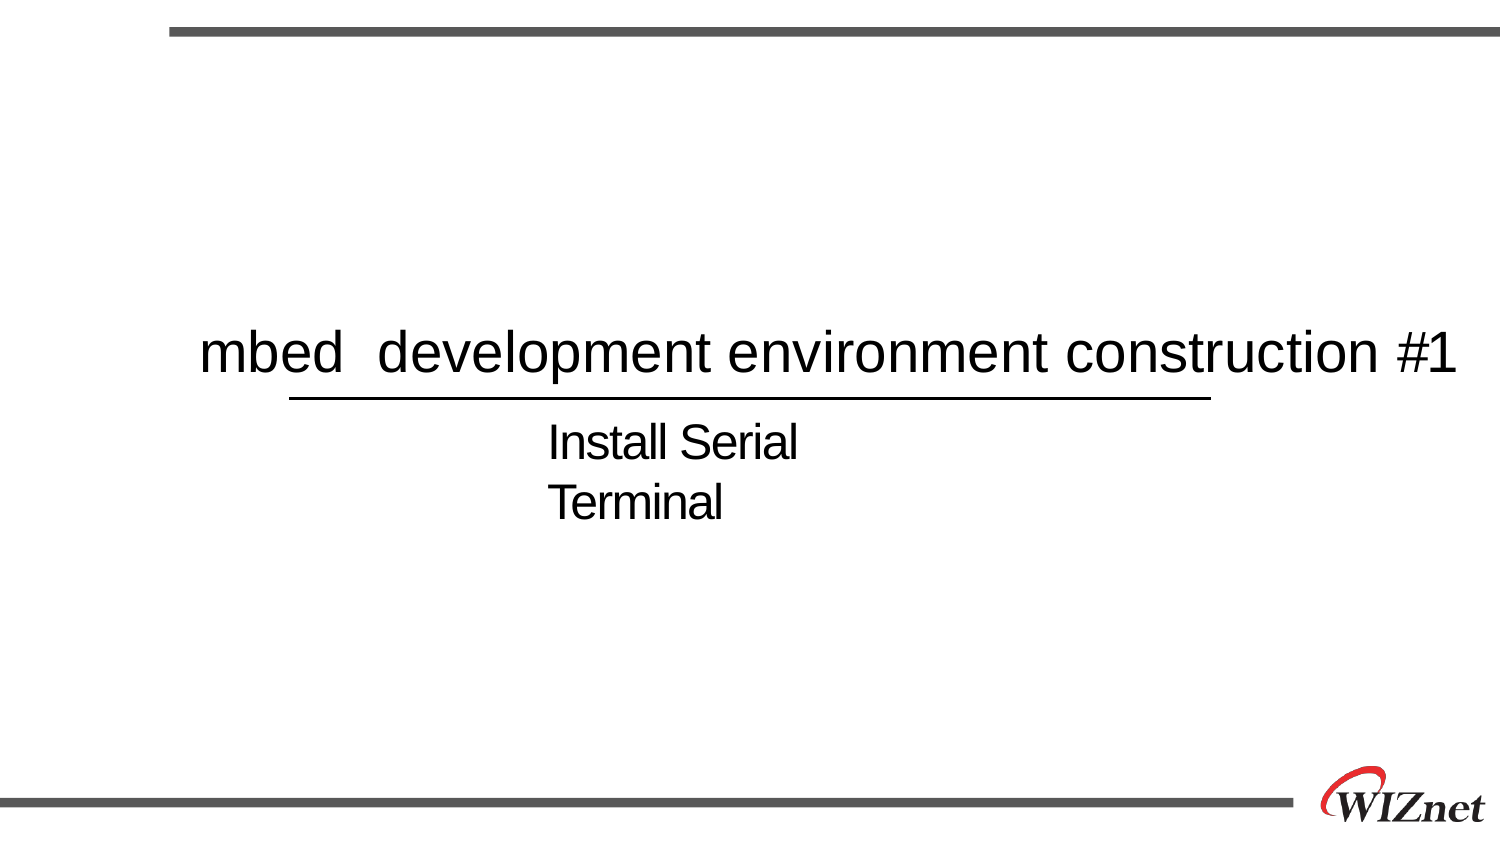

mbed  development environment construction #1
Install Serial Terminal